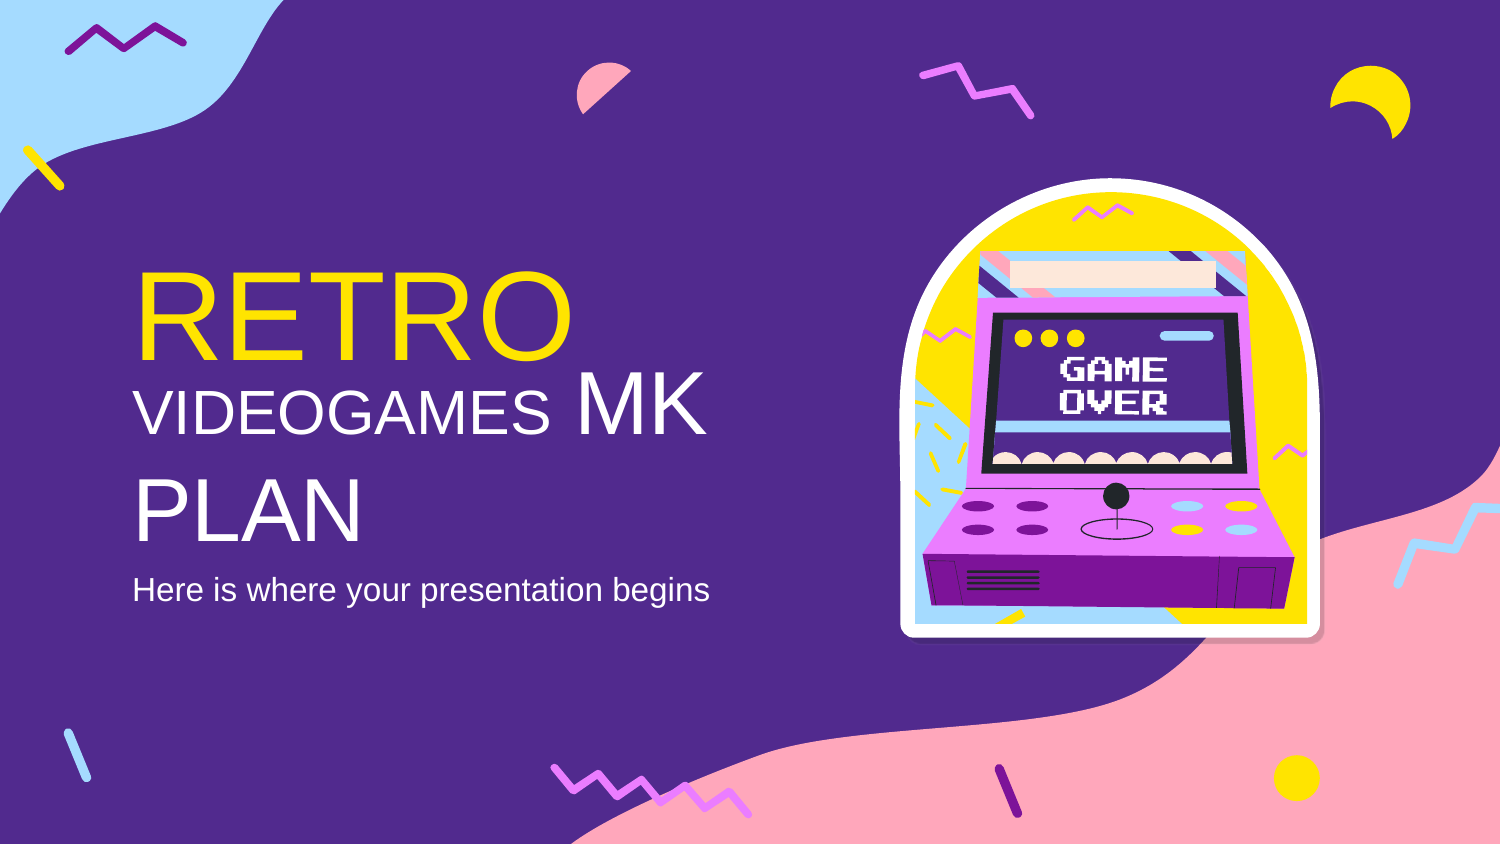

RETRO
# VIDEOGAMES MK PLAN
Here is where your presentation begins